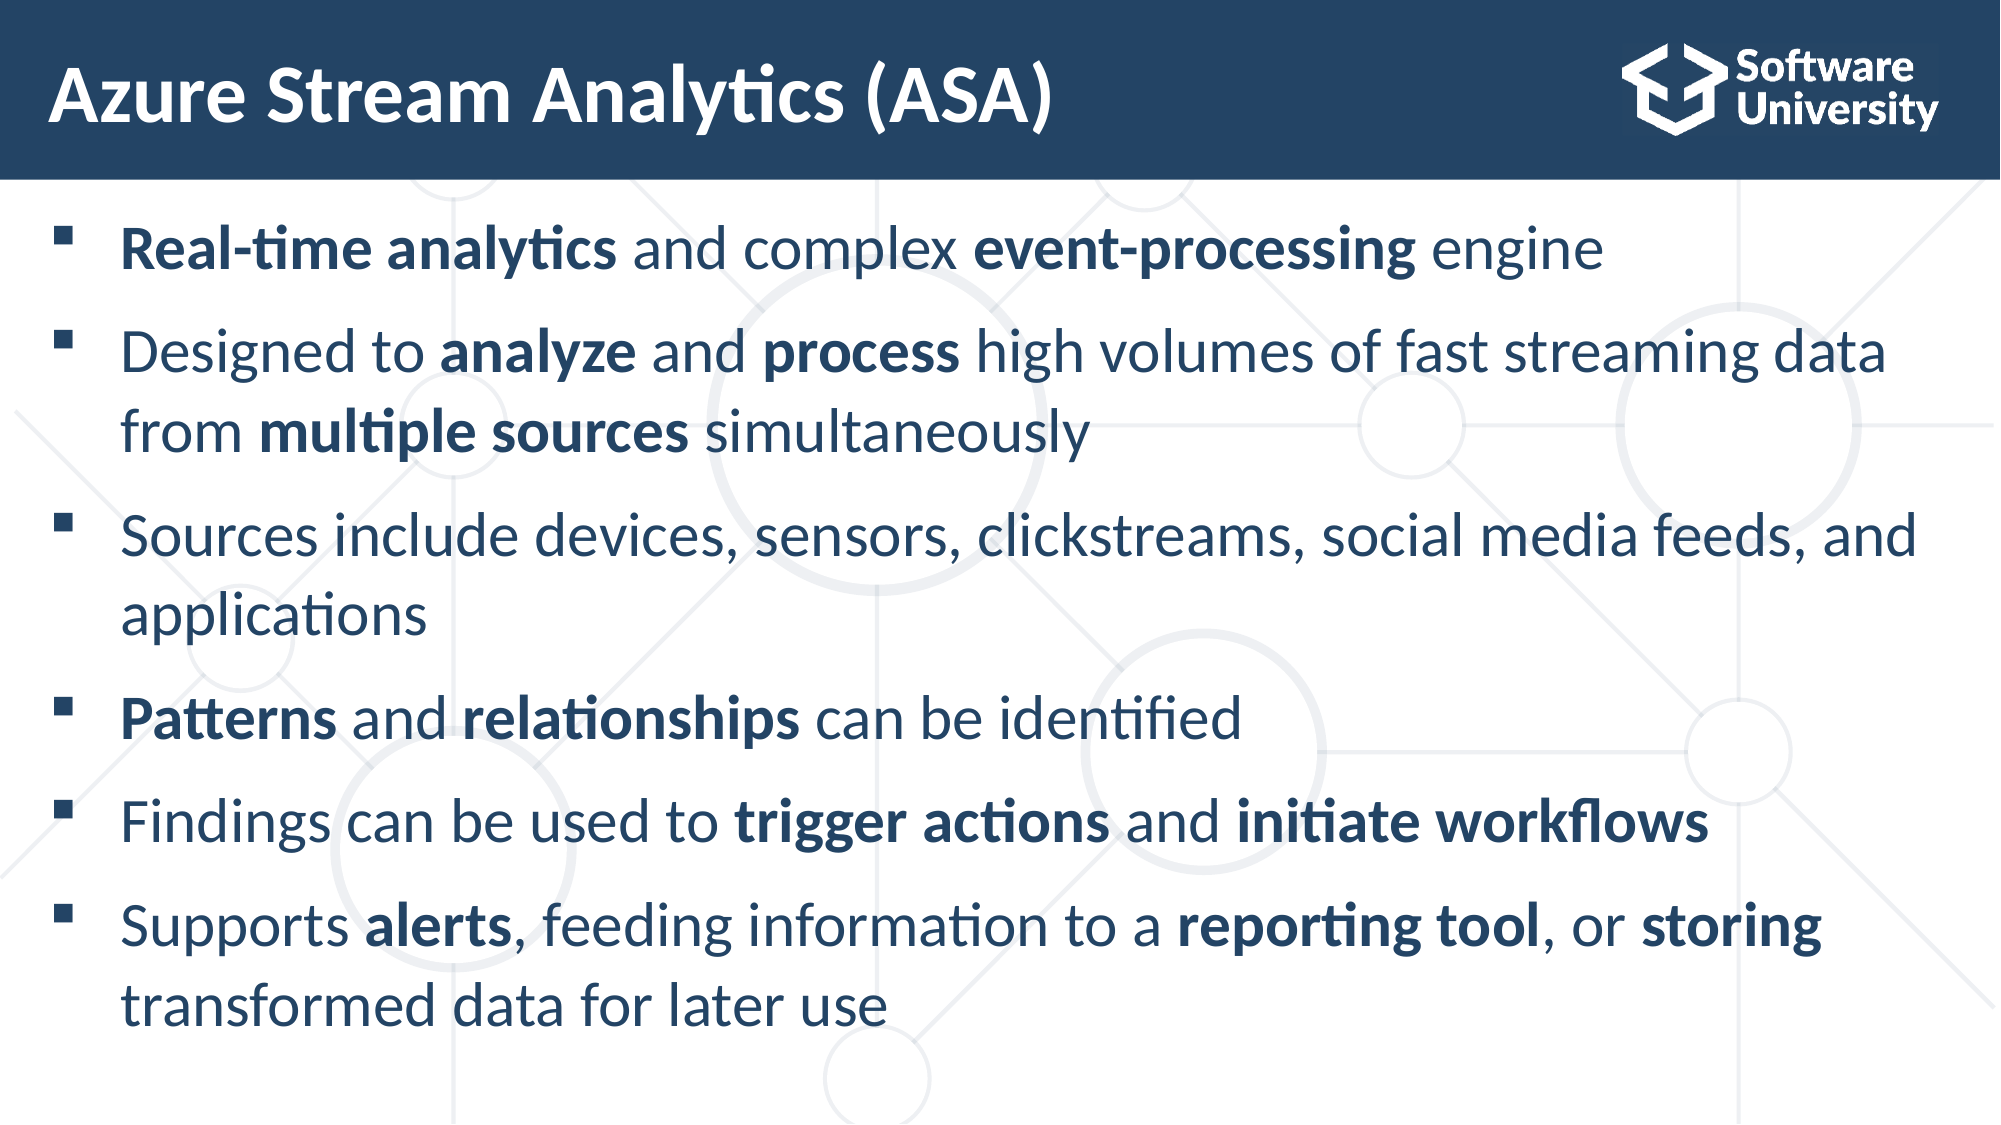

# Azure Stream Analytics (ASA)
Real-time analytics and complex event-processing engine
Designed to analyze and process high volumes of fast streaming data from multiple sources simultaneously
Sources include devices, sensors, clickstreams, social media feeds, and applications
Patterns and relationships can be identified
Findings can be used to trigger actions and initiate workflows
Supports alerts, feeding information to a reporting tool, or storing transformed data for later use